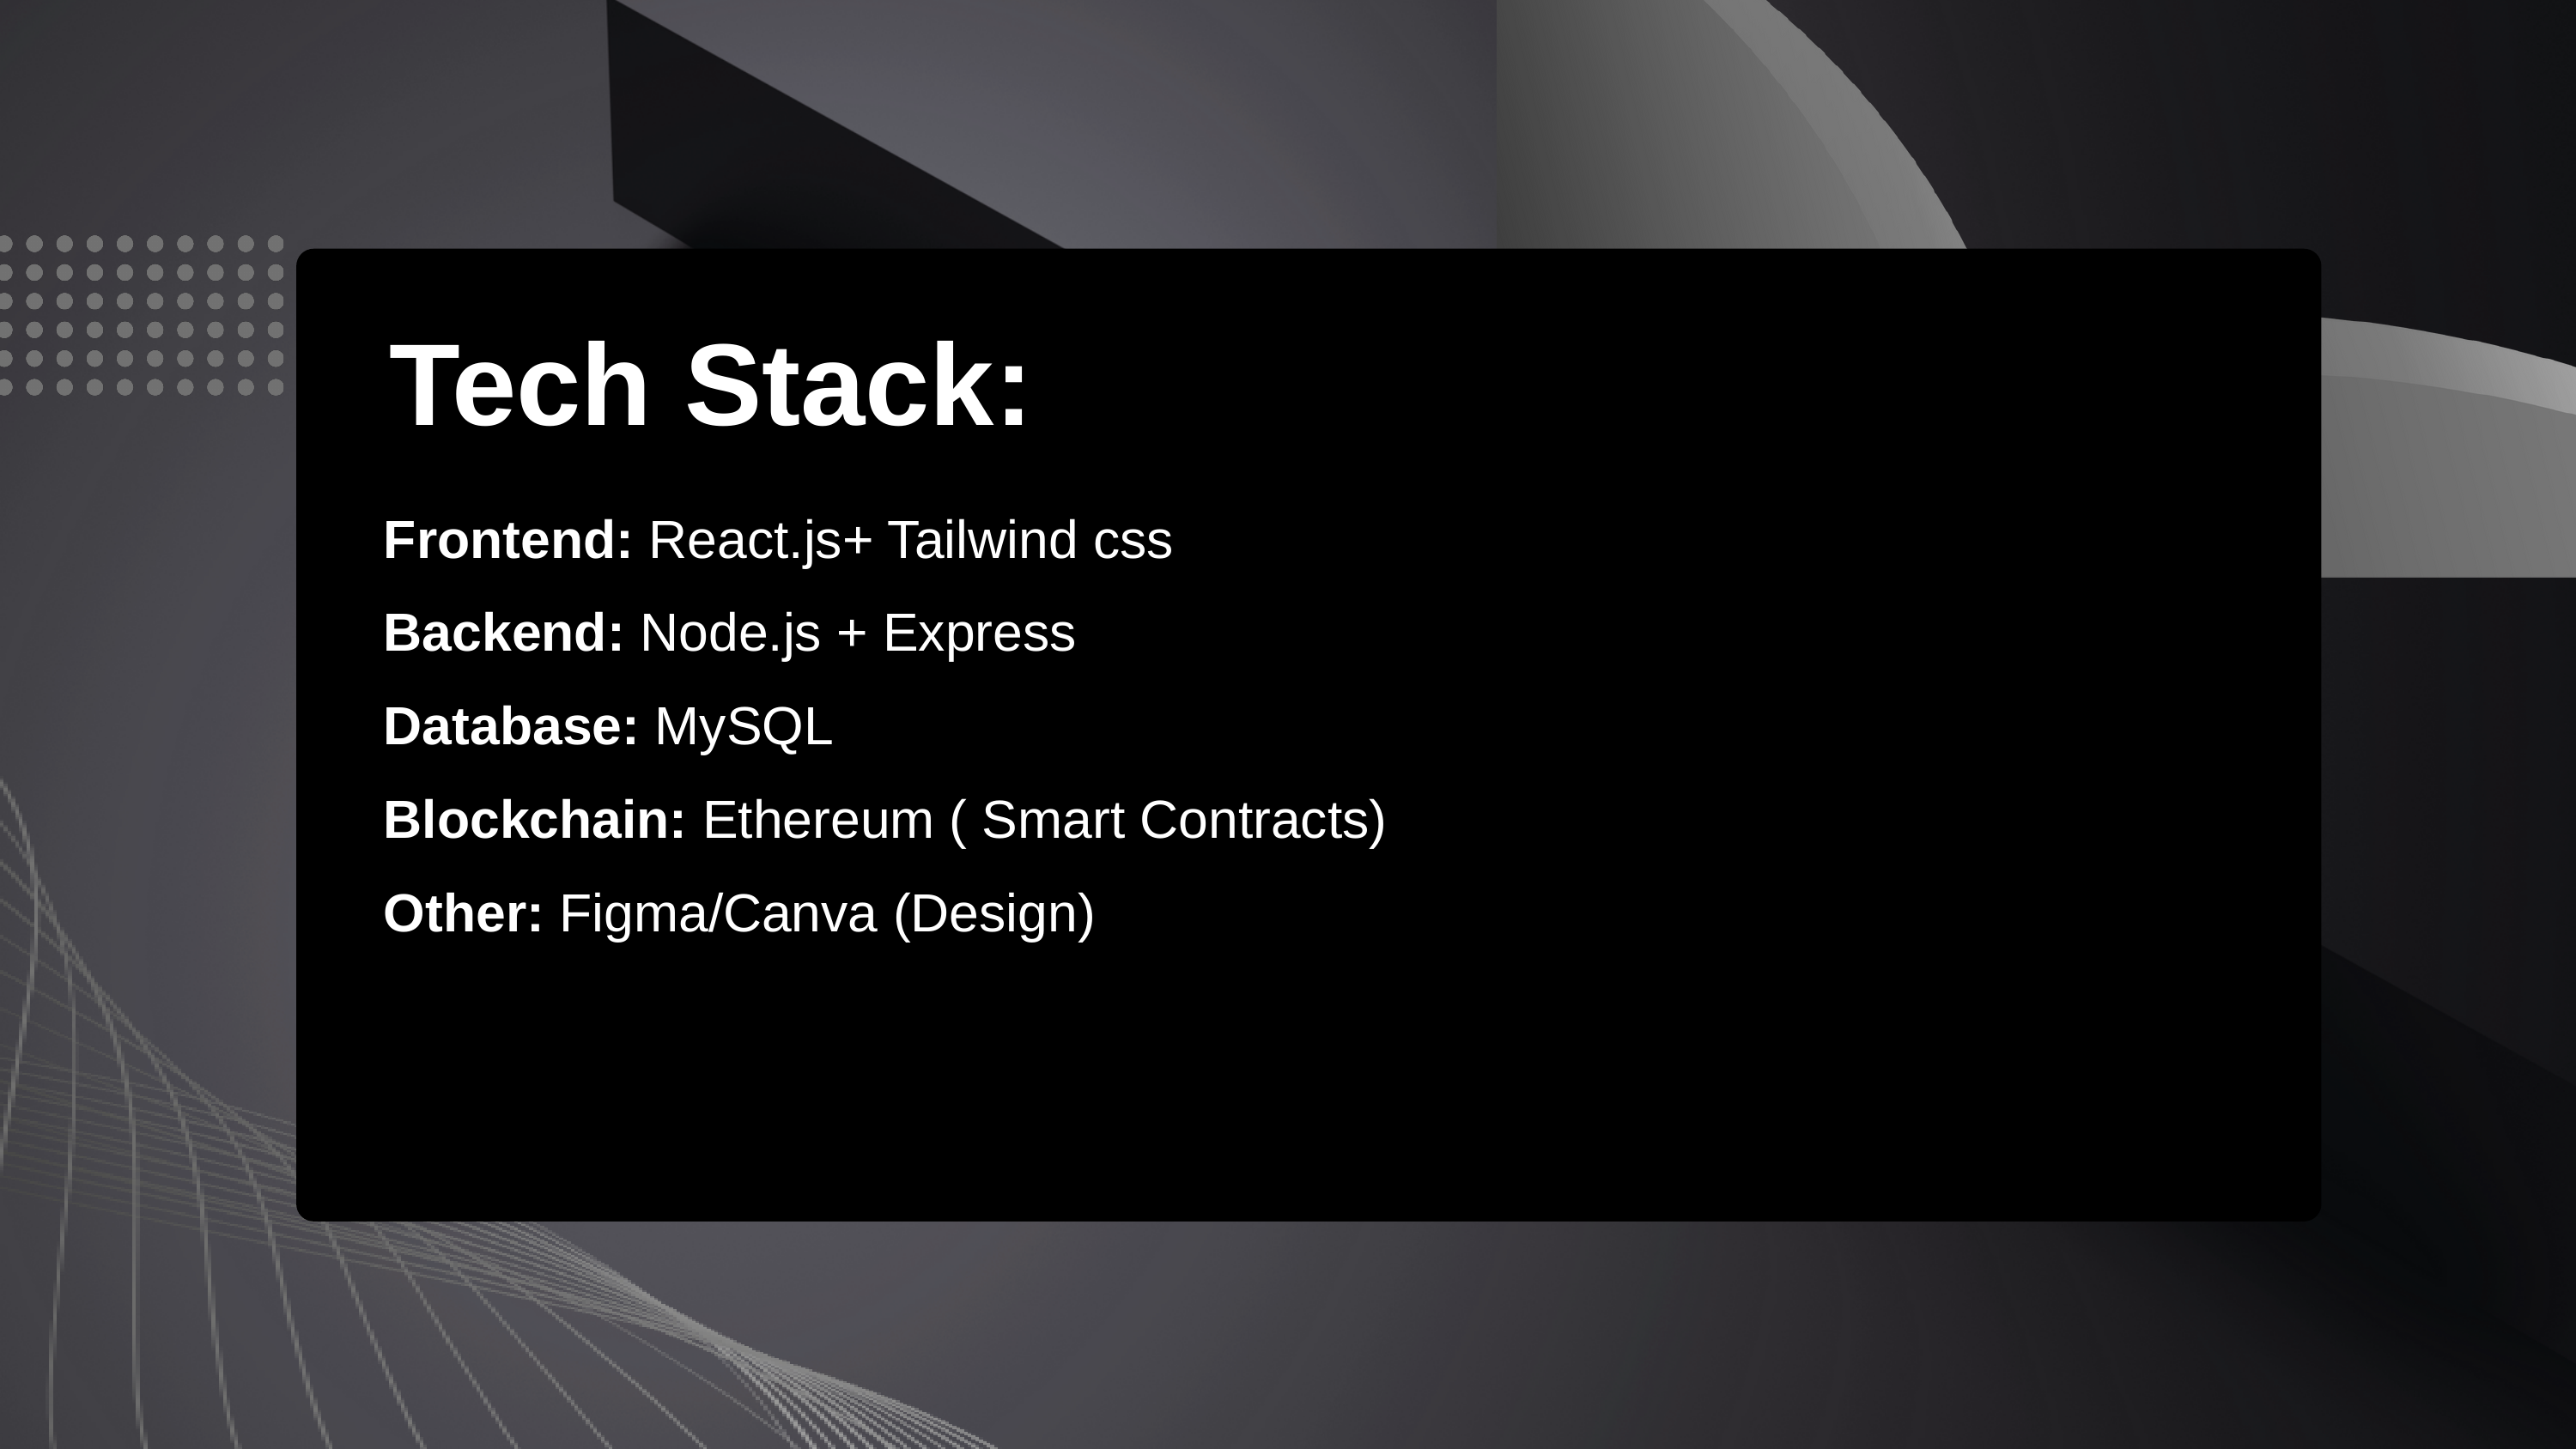

Tech Stack:
Frontend: React.js+ Tailwind css
Backend: Node.js + Express
Database: MySQL
Blockchain: Ethereum ( Smart Contracts)
Other: Figma/Canva (Design)